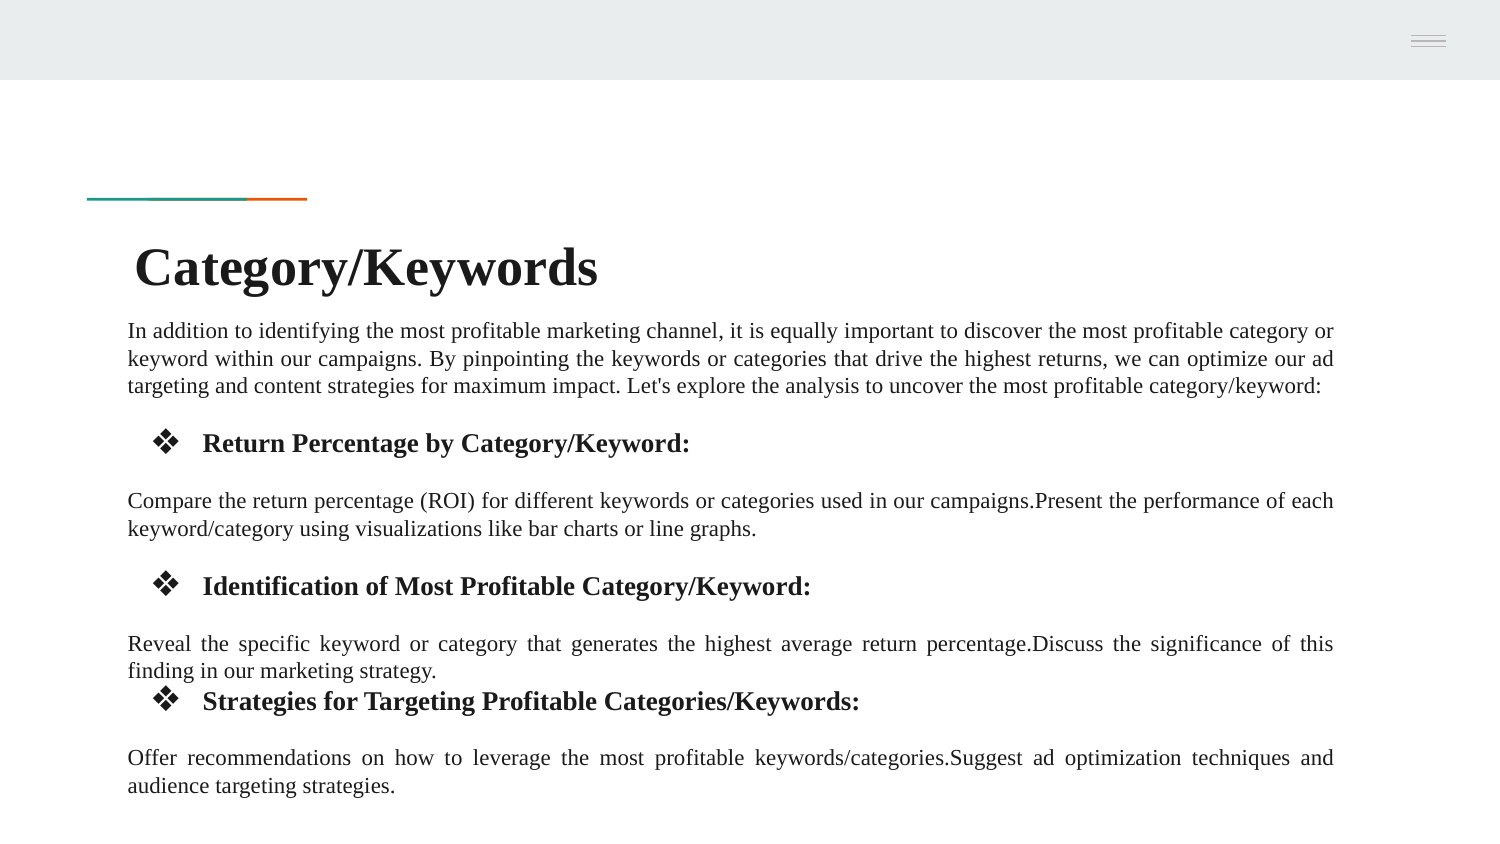

# Category/Keywords
In addition to identifying the most profitable marketing channel, it is equally important to discover the most profitable category or keyword within our campaigns. By pinpointing the keywords or categories that drive the highest returns, we can optimize our ad targeting and content strategies for maximum impact. Let's explore the analysis to uncover the most profitable category/keyword:

Return Percentage by Category/Keyword:

Compare the return percentage (ROI) for different keywords or categories used in our campaigns.Present the performance of each keyword/category using visualizations like bar charts or line graphs.

Identification of Most Profitable Category/Keyword:

Reveal the specific keyword or category that generates the highest average return percentage.Discuss the significance of this finding in our marketing strategy.
Strategies for Targeting Profitable Categories/Keywords:

Offer recommendations on how to leverage the most profitable keywords/categories.Suggest ad optimization techniques and audience targeting strategies.

QCK TIP

Try right clicking on a photo and using "Replace Image" to show your own photo.